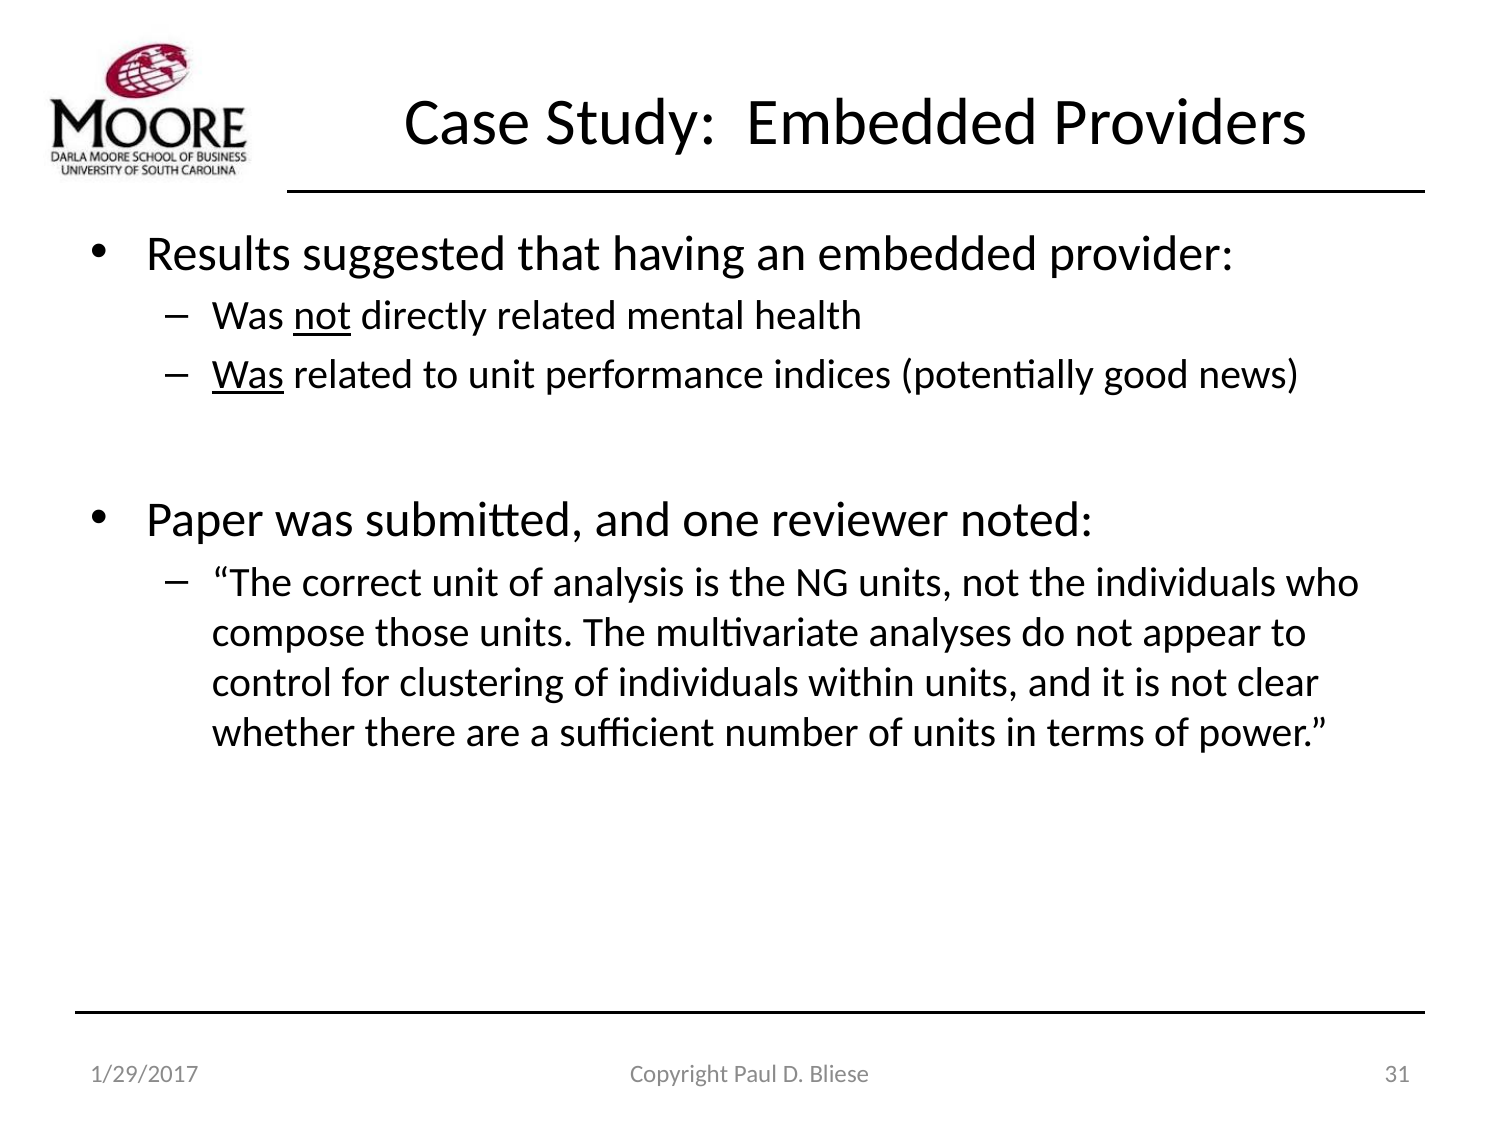

# Case Study:  Embedded Providers
Results suggested that having an embedded provider:
Was not directly related mental health
Was related to unit performance indices (potentially good news)

Paper was submitted, and one reviewer noted:
“The correct unit of analysis is the NG units, not the individuals who compose those units. The multivariate analyses do not appear to control for clustering of individuals within units, and it is not clear whether there are a sufficient number of units in terms of power.”
1/29/2017
Copyright Paul D. Bliese
31